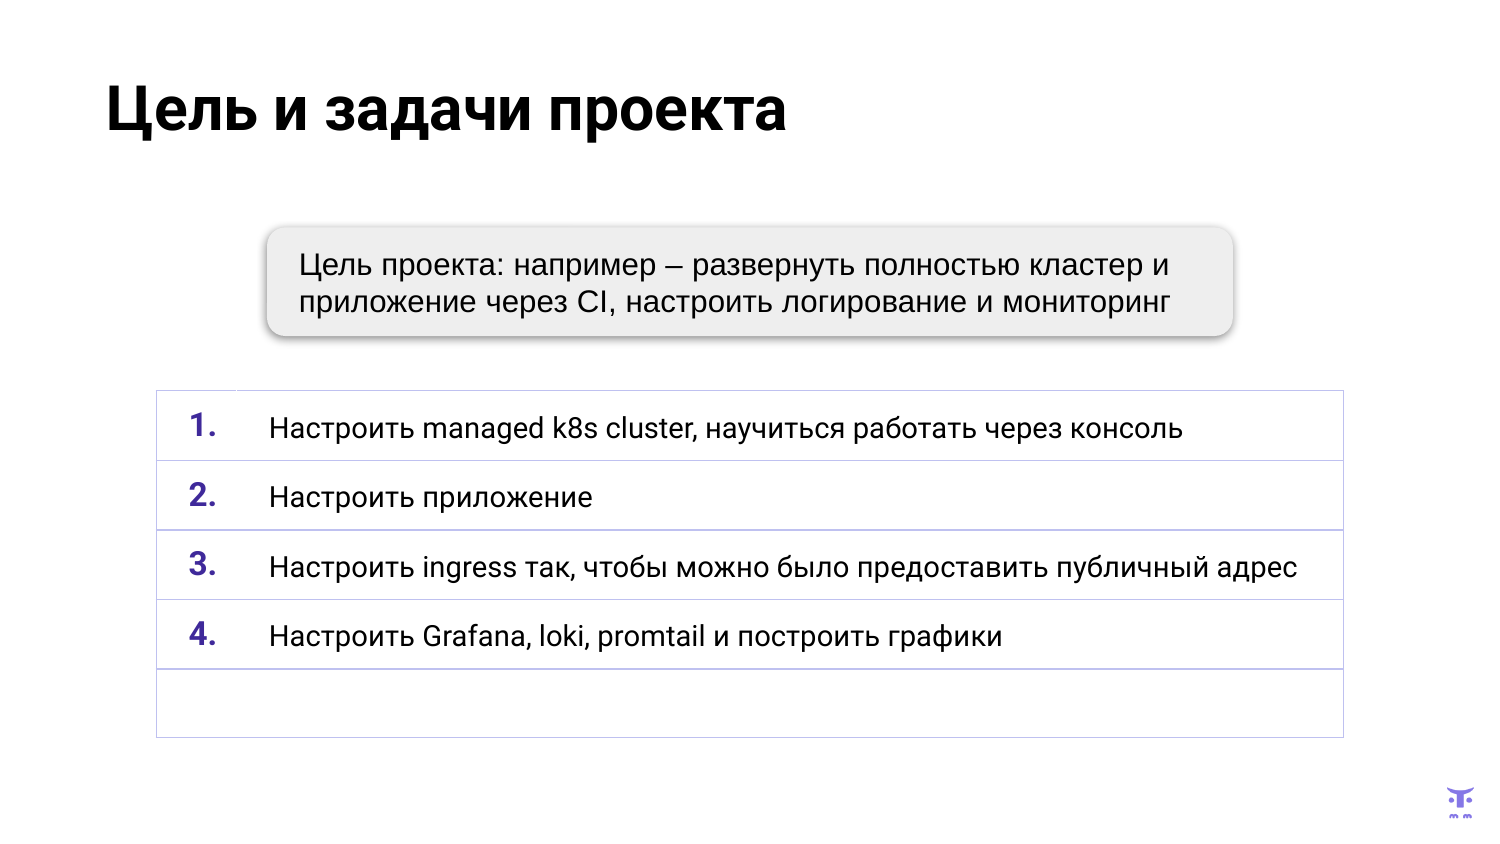

Цель и задачи проекта
Цель проекта: например – развернуть полностью кластер и приложение через CI, настроить логирование и мониторинг
| 1. | Настроить managed k8s cluster, научиться работать через консоль |
| --- | --- |
| 2. | Настроить приложение |
| 3. | Настроить ingress так, чтобы можно было предоставить публичный адрес |
| 4. | Настроить Grafana, loki, promtail и построить графики |
|  |  |